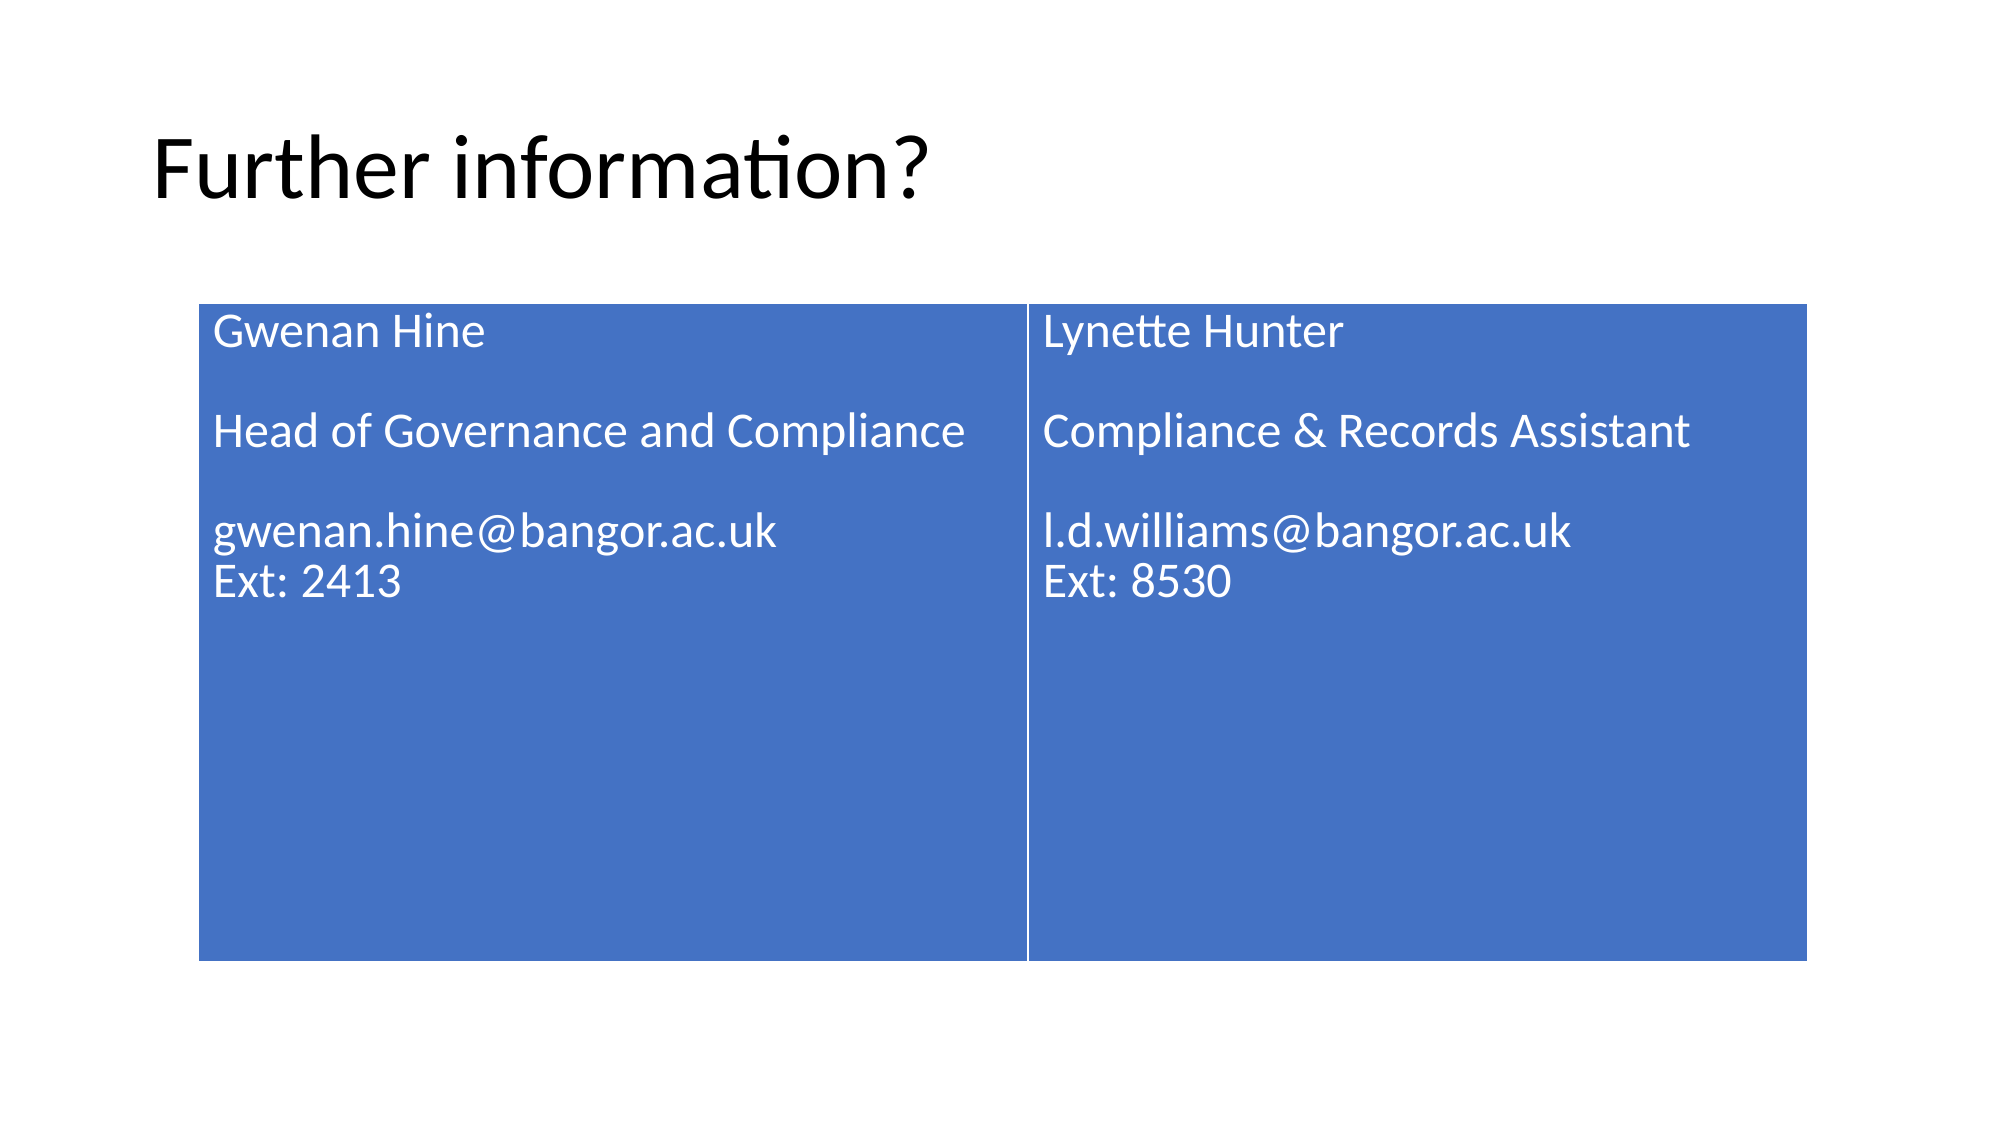

# Further information?

| Gwenan Hine Head of Governance and Compliance gwenan.hine@bangor.ac.uk Ext: 2413 | Lynette Hunter Compliance & Records Assistant l.d.williams@bangor.ac.uk Ext: 8530 |
| --- | --- |